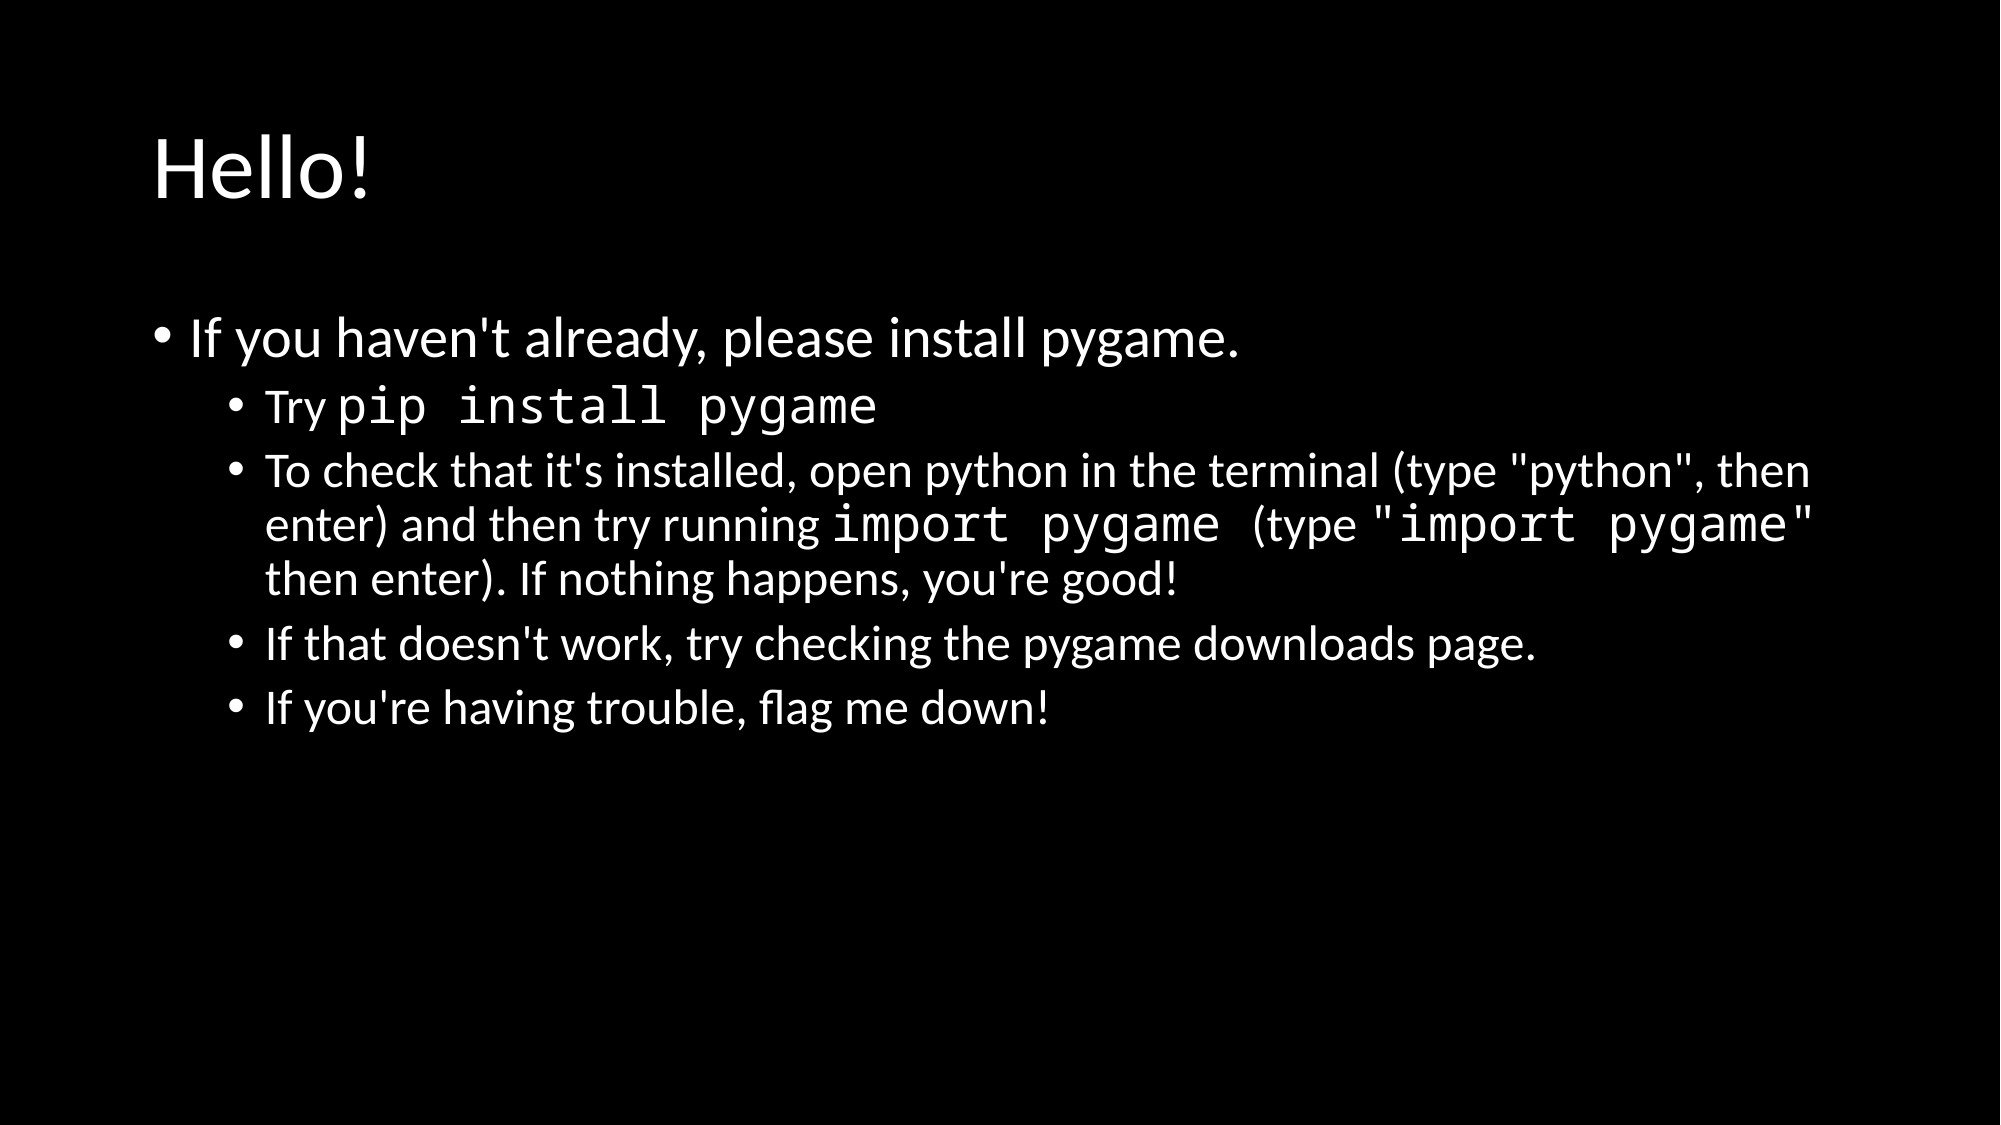

# Hello!
If you haven't already, please install pygame.
Try pip install pygame
To check that it's installed, open python in the terminal (type "python", then enter) and then try running import pygame (type "import pygame" then enter). If nothing happens, you're good!
If that doesn't work, try checking the pygame downloads page.
If you're having trouble, flag me down!